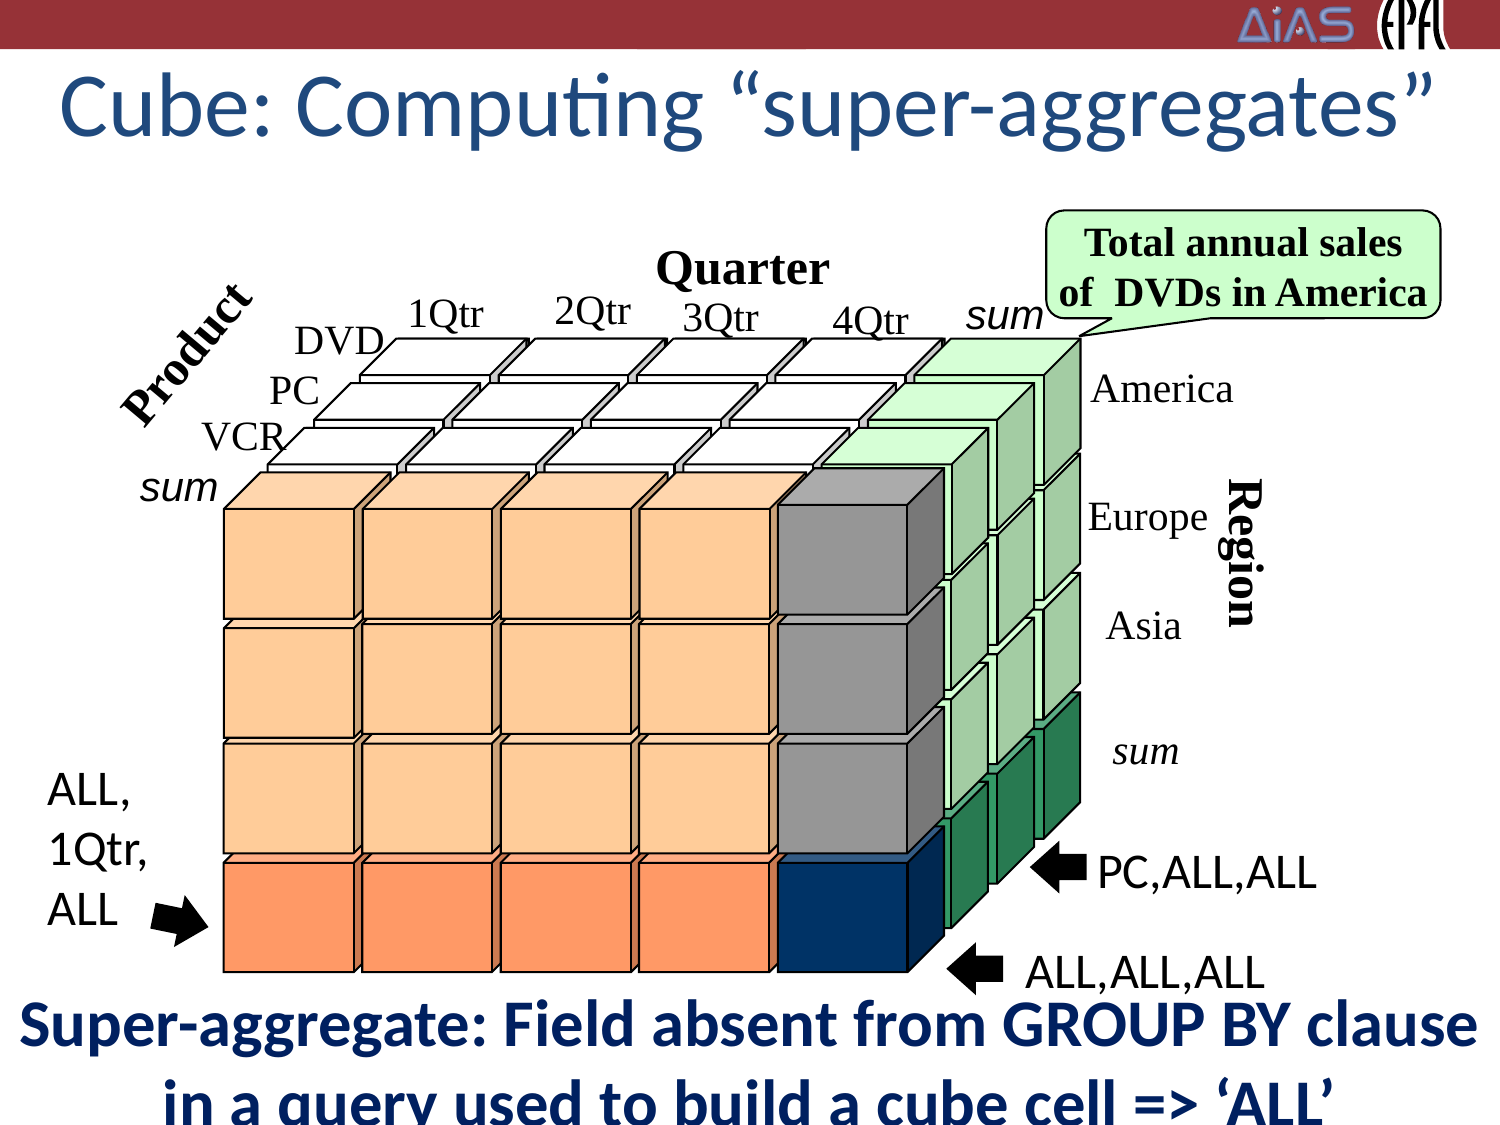

# Cube: Computing “super-aggregates”
Total annual sales
of  DVDs in America
Quarter
Product

Region

2Qtr
1Qtr
sum
3Qtr
4Qtr
DVD

    America
PC

VCR

sum

  Europe

Asia

sum

ALL,
1Qtr,
ALL
PC,ALL,ALL

ALL,ALL,ALL
Super-aggregate: Field absent from GROUP BY clause
in a query used to build a cube cell => ‘ALL’
27